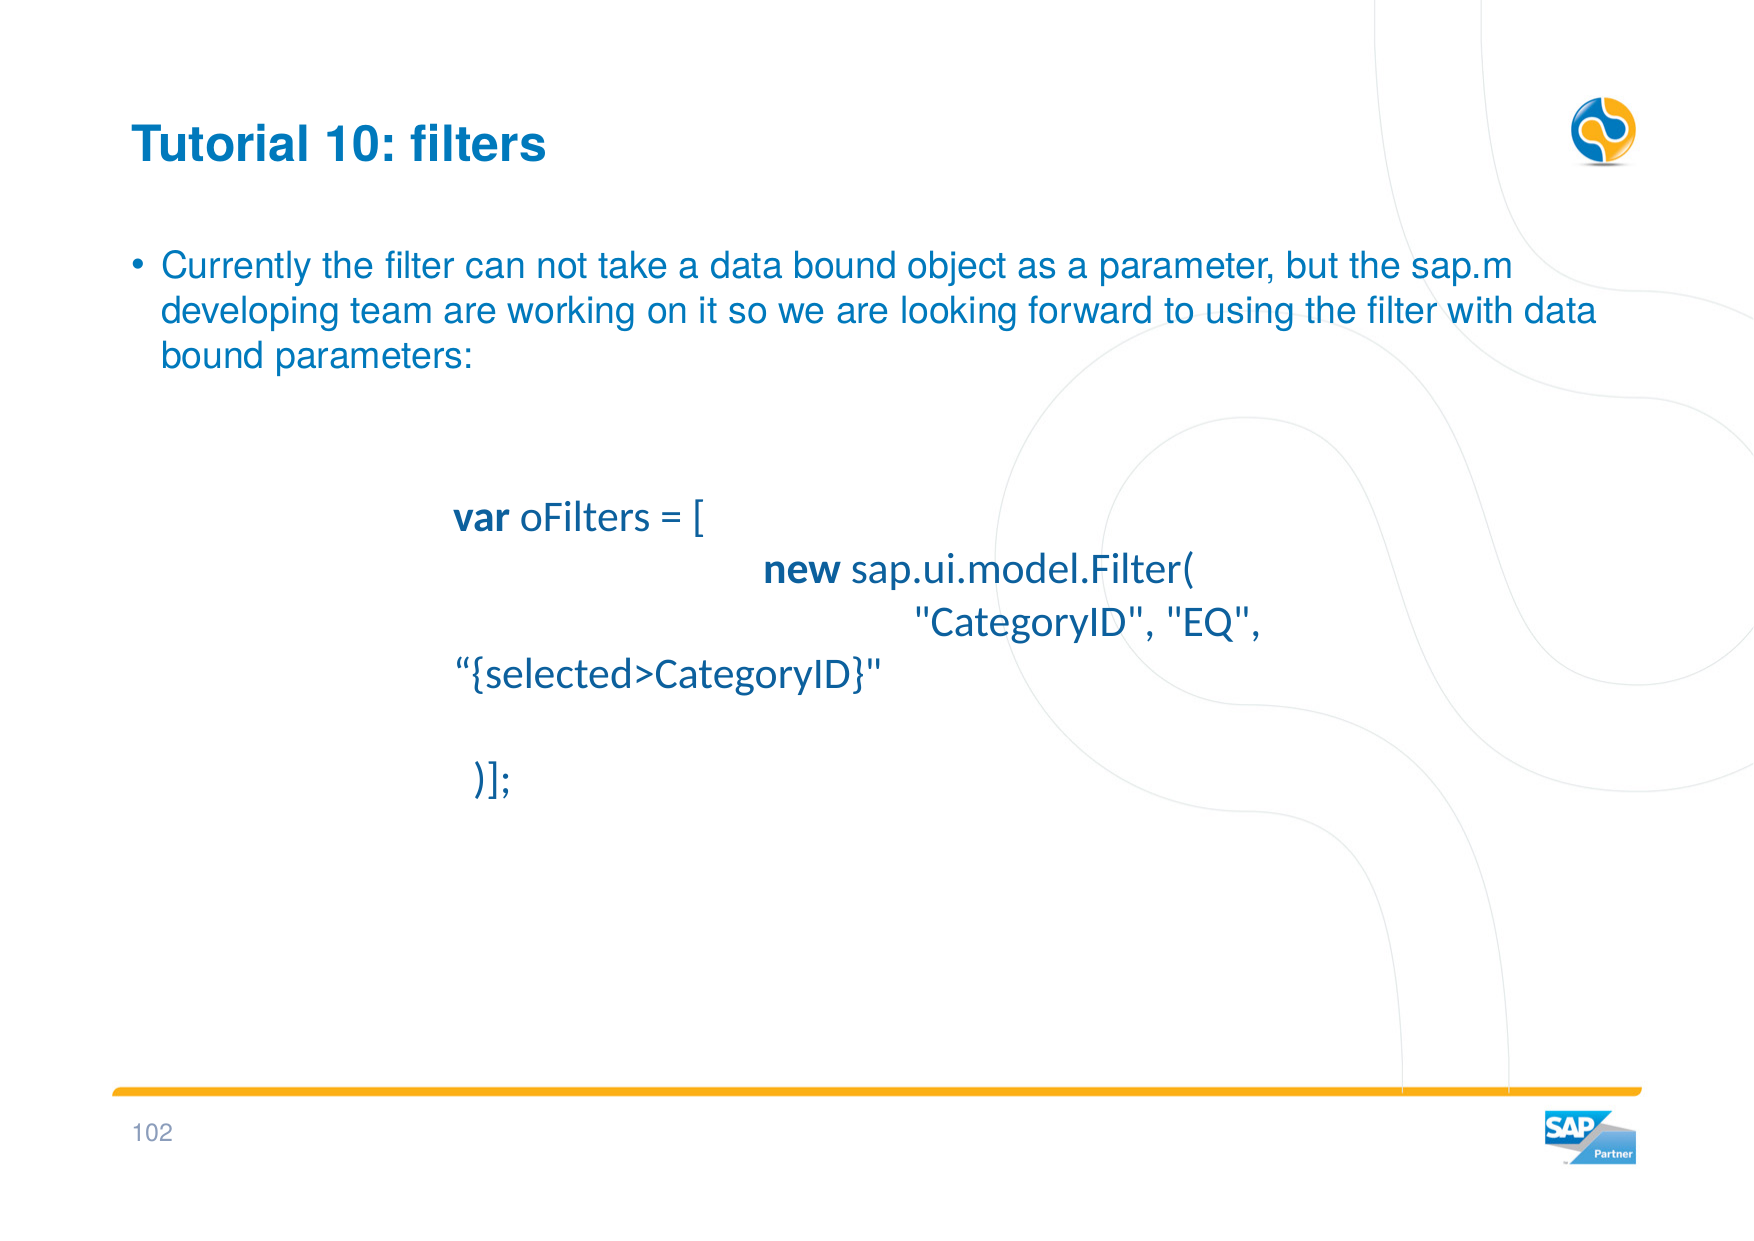

# Tutorial 10: filters
Currently the filter can not take a data bound object as a parameter, but the sap.m developing team are working on it so we are looking forward to using the filter with data bound parameters:

var oFilters = [
		 new sap.ui.model.Filter(
			 "CategoryID", "EQ", “{selected>CategoryID}"
  )];
102